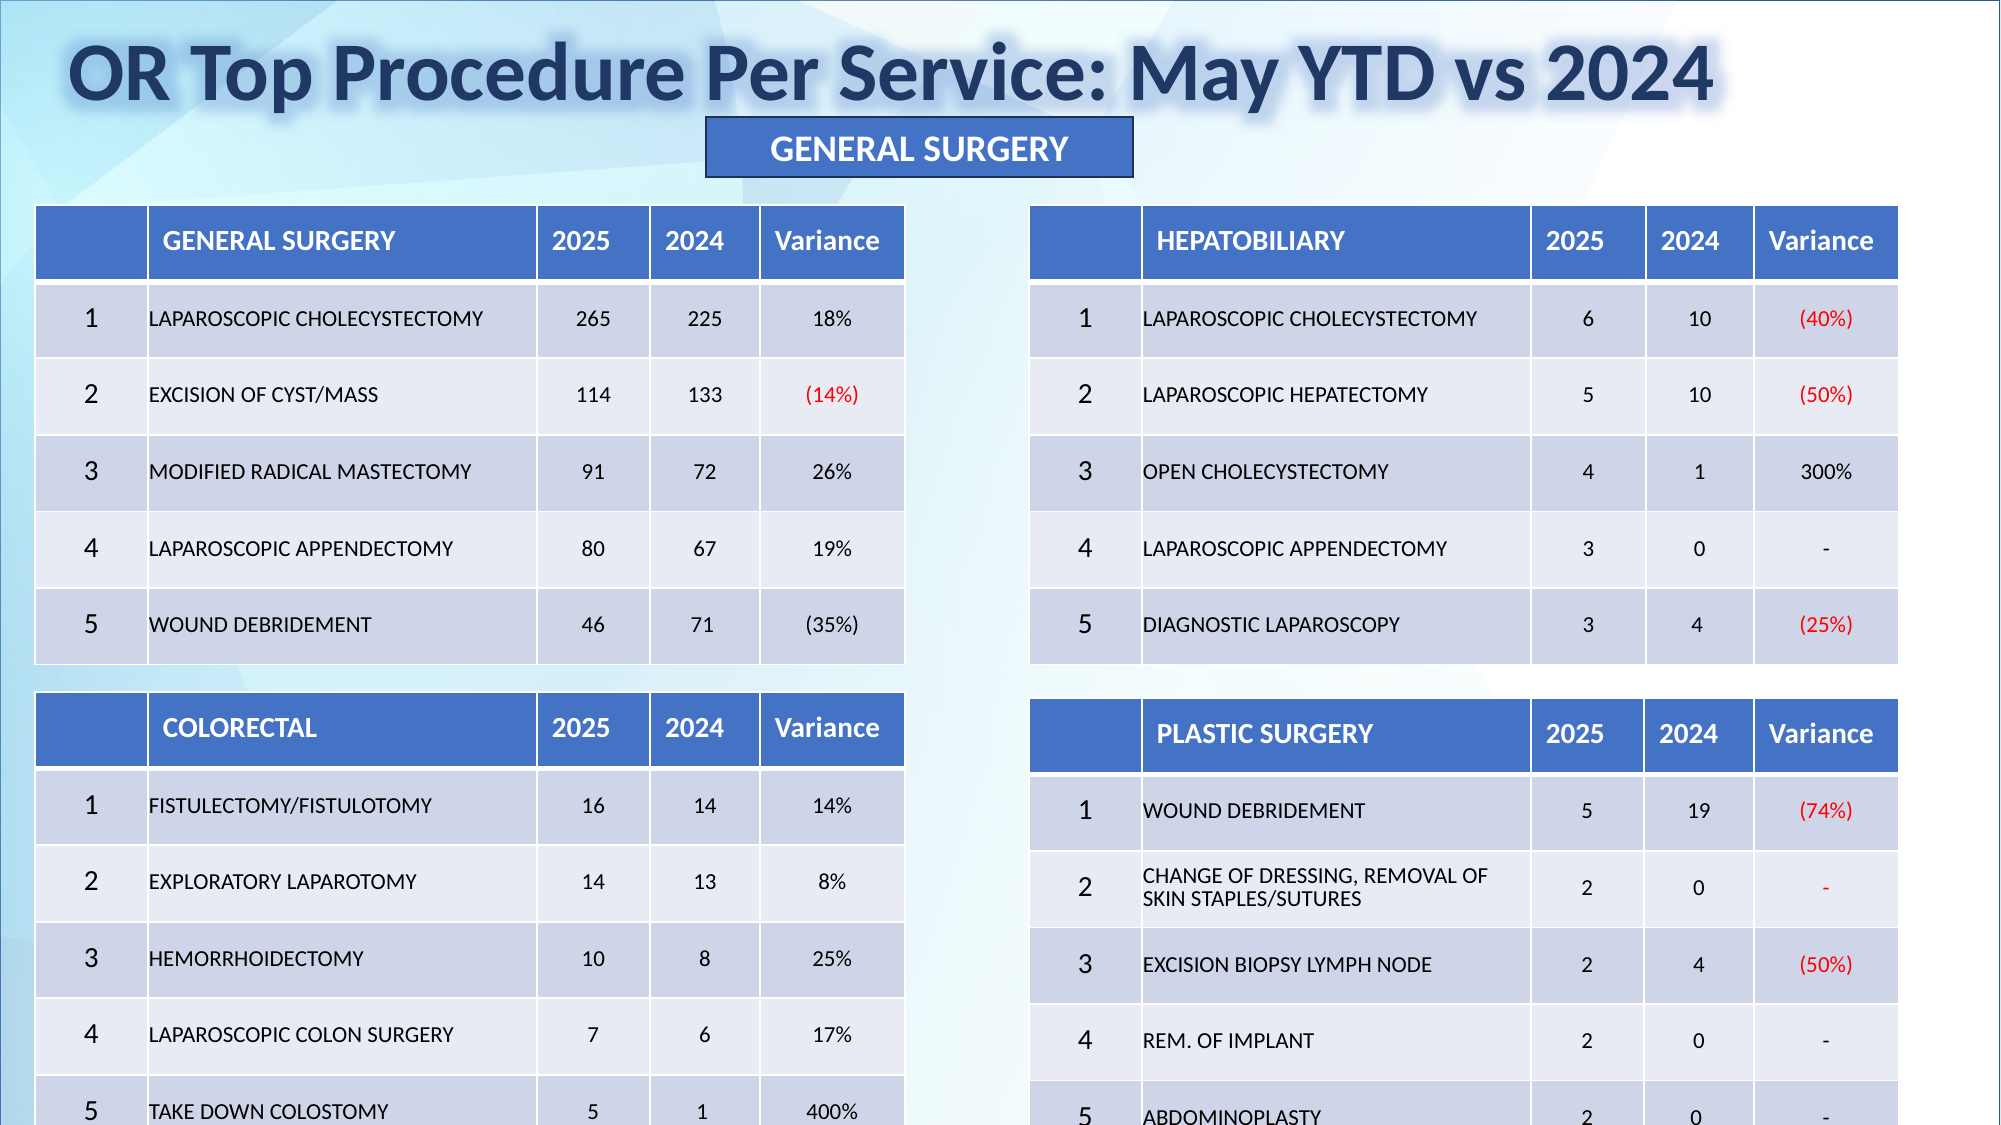

OR Top Procedure Per Service: May YTD vs 2024
GENERAL SURGERY
|  | GENERAL SURGERY | 2025 | 2024 | Variance |
| --- | --- | --- | --- | --- |
| 1 | LAPAROSCOPIC CHOLECYSTECTOMY | 265 | 225 | 18% |
| 2 | EXCISION OF CYST/MASS | 114 | 133 | (14%) |
| 3 | MODIFIED RADICAL MASTECTOMY | 91 | 72 | 26% |
| 4 | LAPAROSCOPIC APPENDECTOMY | 80 | 67 | 19% |
| 5 | WOUND DEBRIDEMENT | 46 | 71 | (35%) |
|  | HEPATOBILIARY | 2025 | 2024 | Variance |
| --- | --- | --- | --- | --- |
| 1 | LAPAROSCOPIC CHOLECYSTECTOMY | 6 | 10 | (40%) |
| 2 | LAPAROSCOPIC HEPATECTOMY | 5 | 10 | (50%) |
| 3 | OPEN CHOLECYSTECTOMY | 4 | 1 | 300% |
| 4 | LAPAROSCOPIC APPENDECTOMY | 3 | 0 | - |
| 5 | DIAGNOSTIC LAPAROSCOPY | 3 | 4 | (25%) |
|  | COLORECTAL | 2025 | 2024 | Variance |
| --- | --- | --- | --- | --- |
| 1 | FISTULECTOMY/FISTULOTOMY | 16 | 14 | 14% |
| 2 | EXPLORATORY LAPAROTOMY | 14 | 13 | 8% |
| 3 | HEMORRHOIDECTOMY | 10 | 8 | 25% |
| 4 | LAPAROSCOPIC COLON SURGERY | 7 | 6 | 17% |
| 5 | TAKE DOWN COLOSTOMY | 5 | 1 | 400% |
|  | PLASTIC SURGERY | 2025 | 2024 | Variance |
| --- | --- | --- | --- | --- |
| 1 | WOUND DEBRIDEMENT | 5 | 19 | (74%) |
| 2 | CHANGE OF DRESSING, REMOVAL OF SKIN STAPLES/SUTURES | 2 | 0 | - |
| 3 | EXCISION BIOPSY LYMPH NODE | 2 | 4 | (50%) |
| 4 | REM. OF IMPLANT | 2 | 0 | - |
| 5 | ABDOMINOPLASTY | 2 | 0 | - |